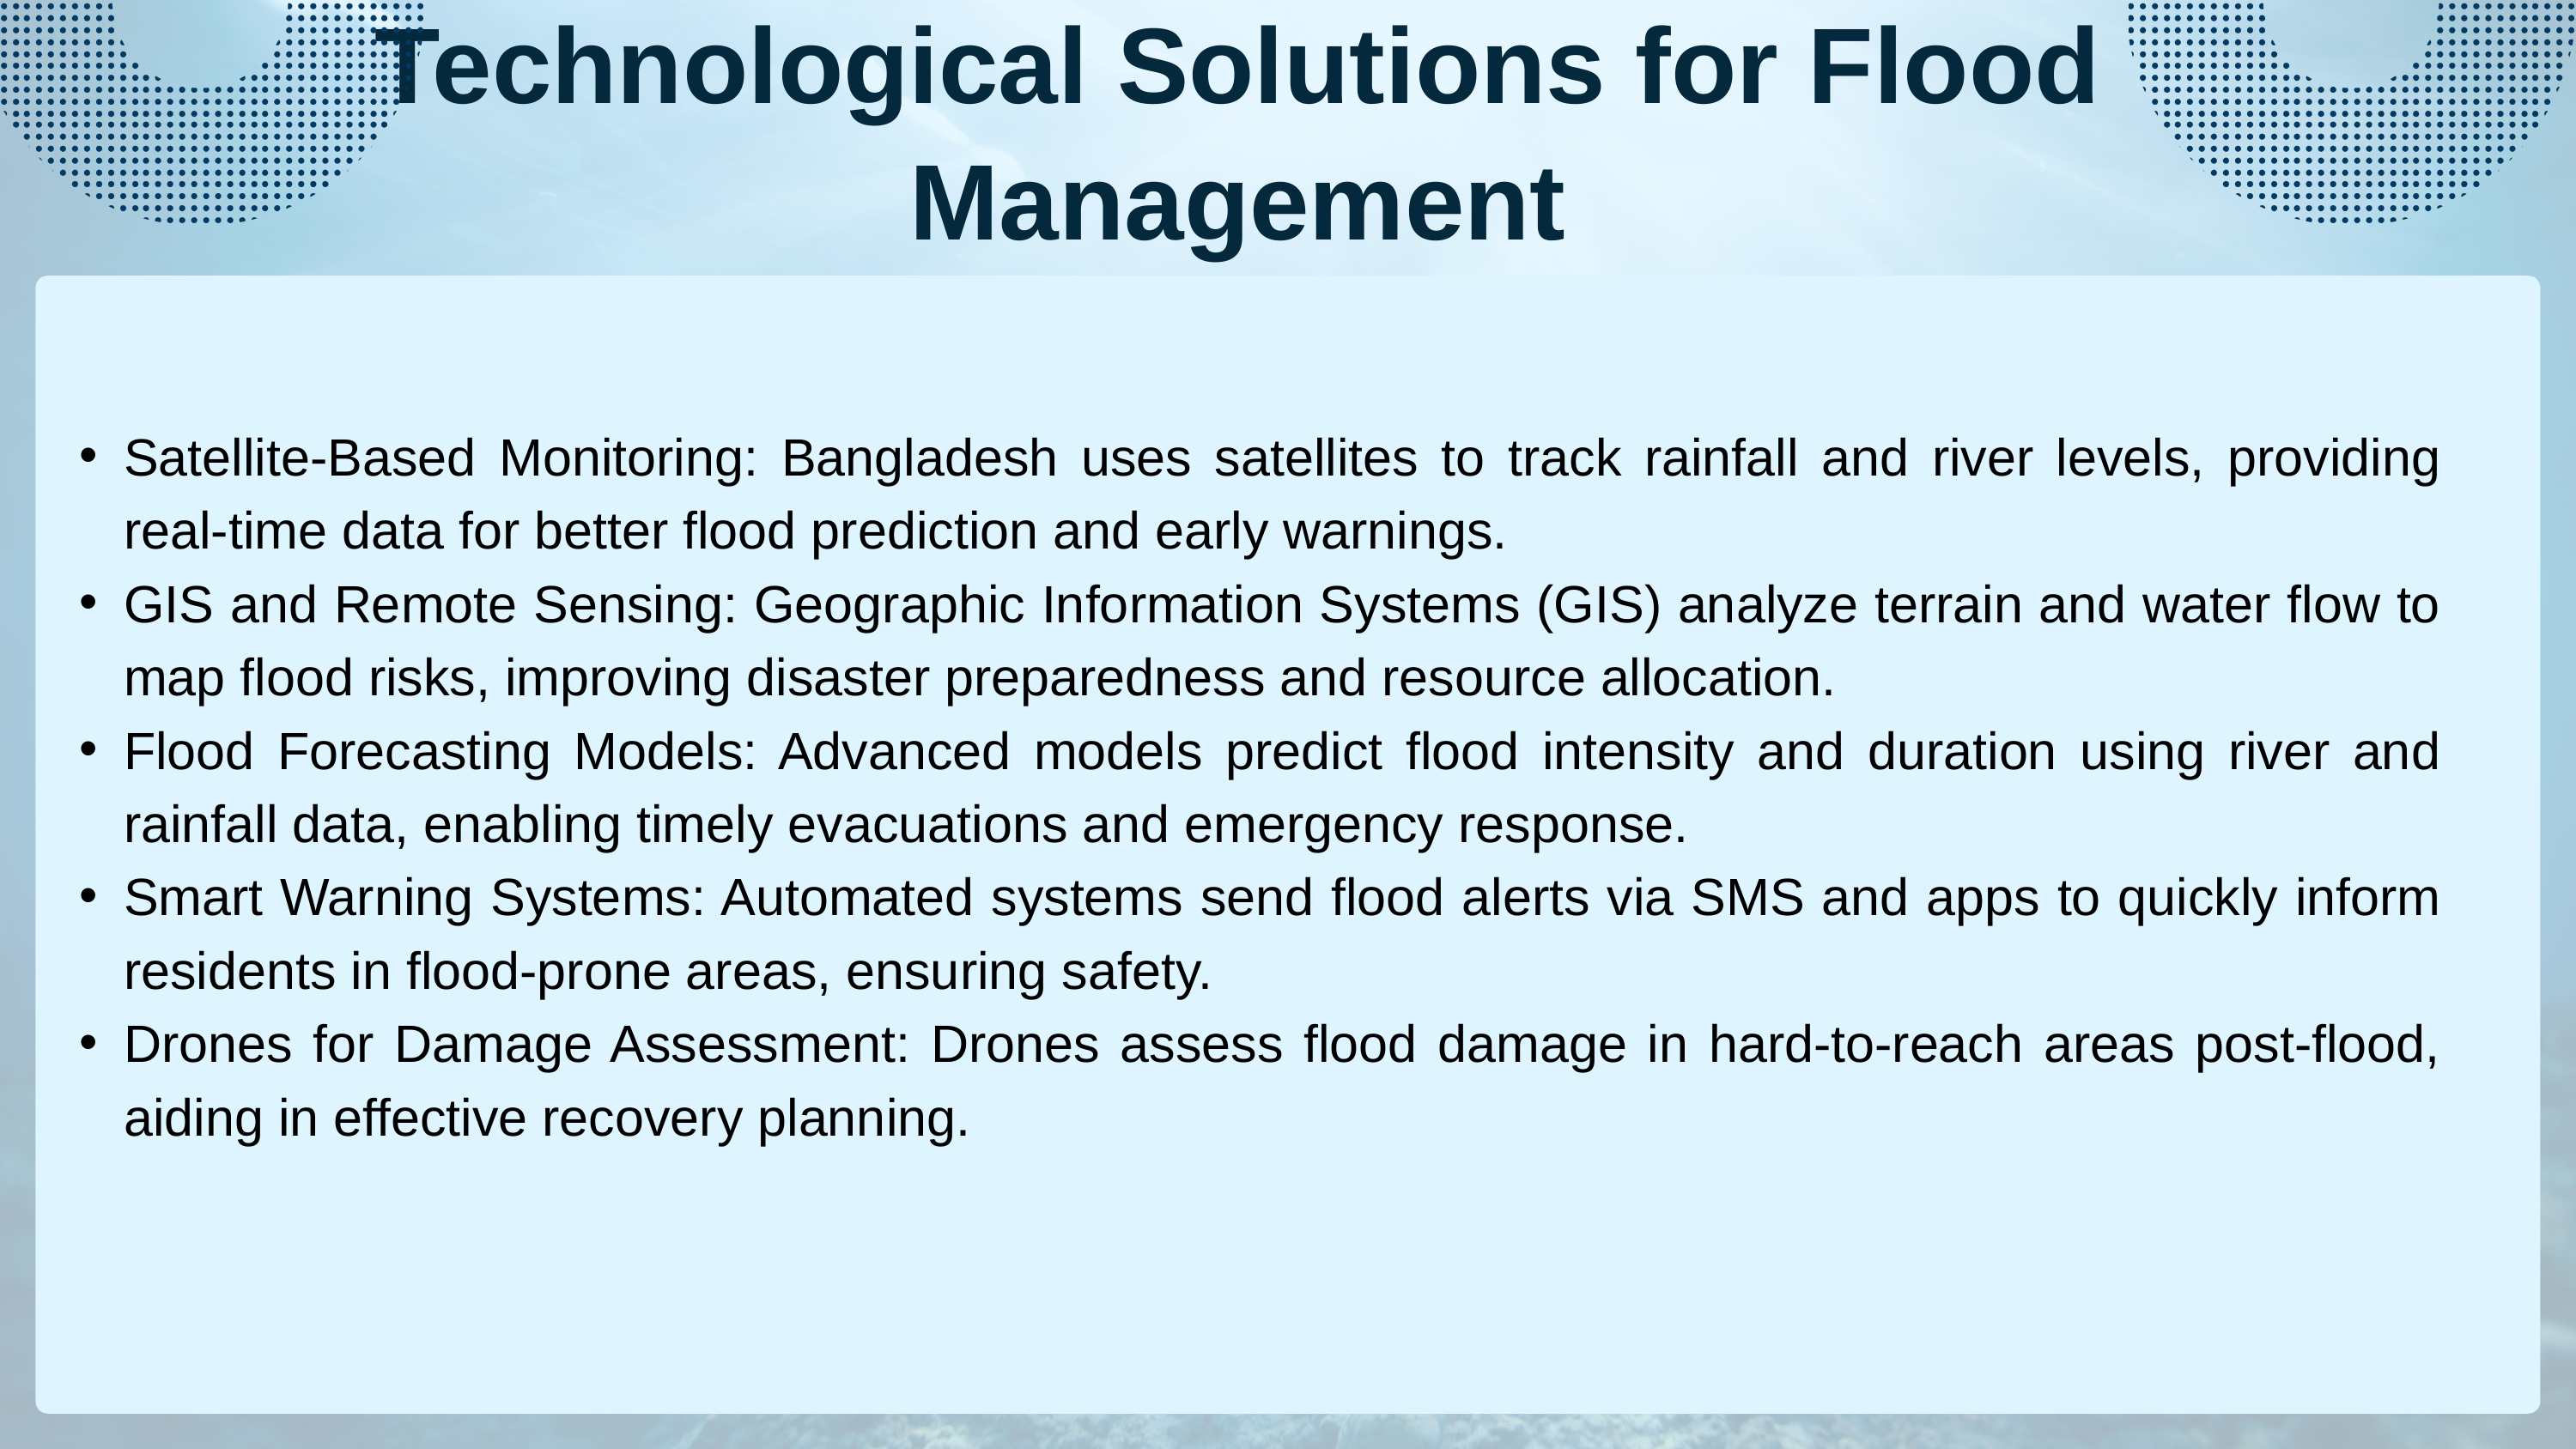

Technological Solutions for Flood Management

Satellite-Based Monitoring: Bangladesh uses satellites to track rainfall and river levels, providing real-time data for better flood prediction and early warnings.
GIS and Remote Sensing: Geographic Information Systems (GIS) analyze terrain and water flow to map flood risks, improving disaster preparedness and resource allocation.
Flood Forecasting Models: Advanced models predict flood intensity and duration using river and rainfall data, enabling timely evacuations and emergency response.
Smart Warning Systems: Automated systems send flood alerts via SMS and apps to quickly inform residents in flood-prone areas, ensuring safety.
Drones for Damage Assessment: Drones assess flood damage in hard-to-reach areas post-flood, aiding in effective recovery planning.